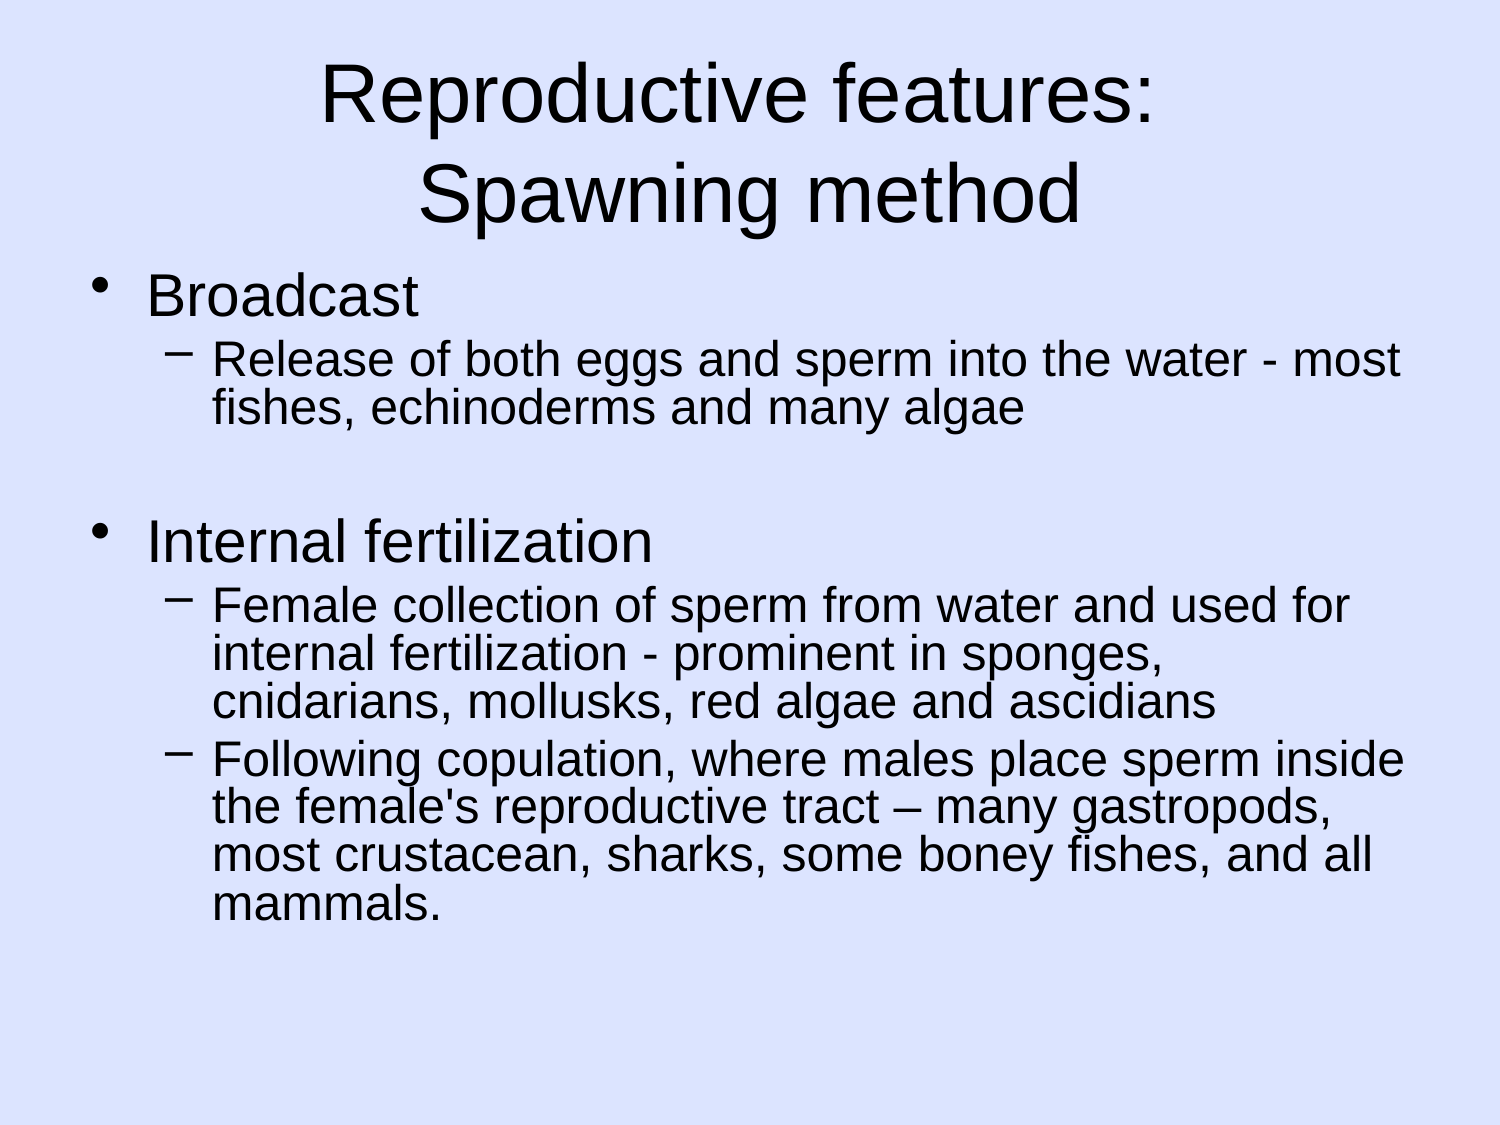

# Reproductive features: Spawning method
Broadcast
Release of both eggs and sperm into the water - most fishes, echinoderms and many algae

Internal fertilization
Female collection of sperm from water and used for internal fertilization - prominent in sponges, cnidarians, mollusks, red algae and ascidians
Following copulation, where males place sperm inside the female's reproductive tract – many gastropods, most crustacean, sharks, some boney fishes, and all mammals.